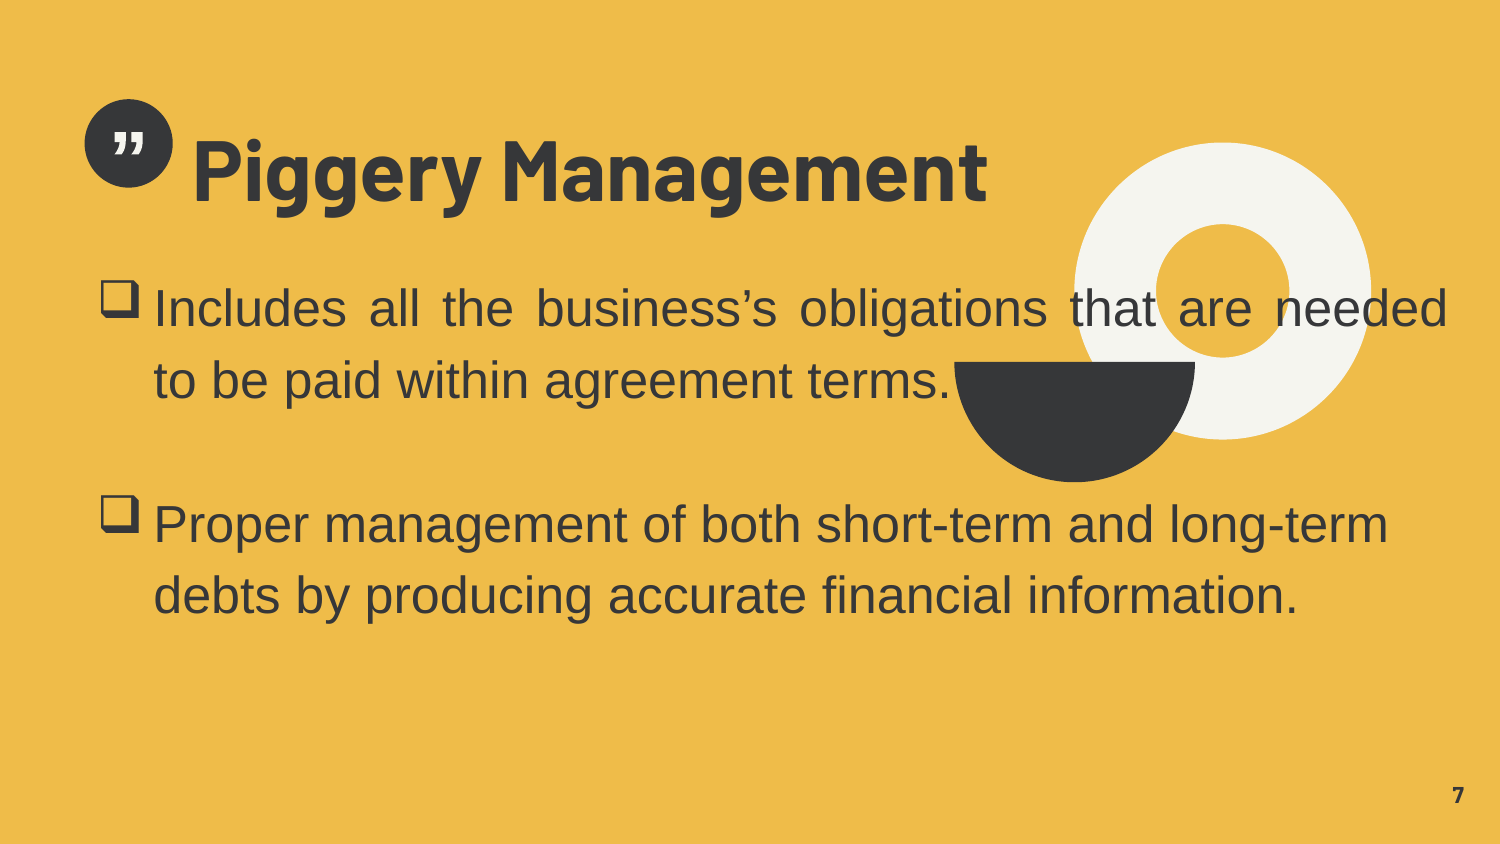

Piggery Management
Includes all the business’s obligations that are needed to be paid within agreement terms.

Proper management of both short-term and long-term debts by producing accurate financial information.
7